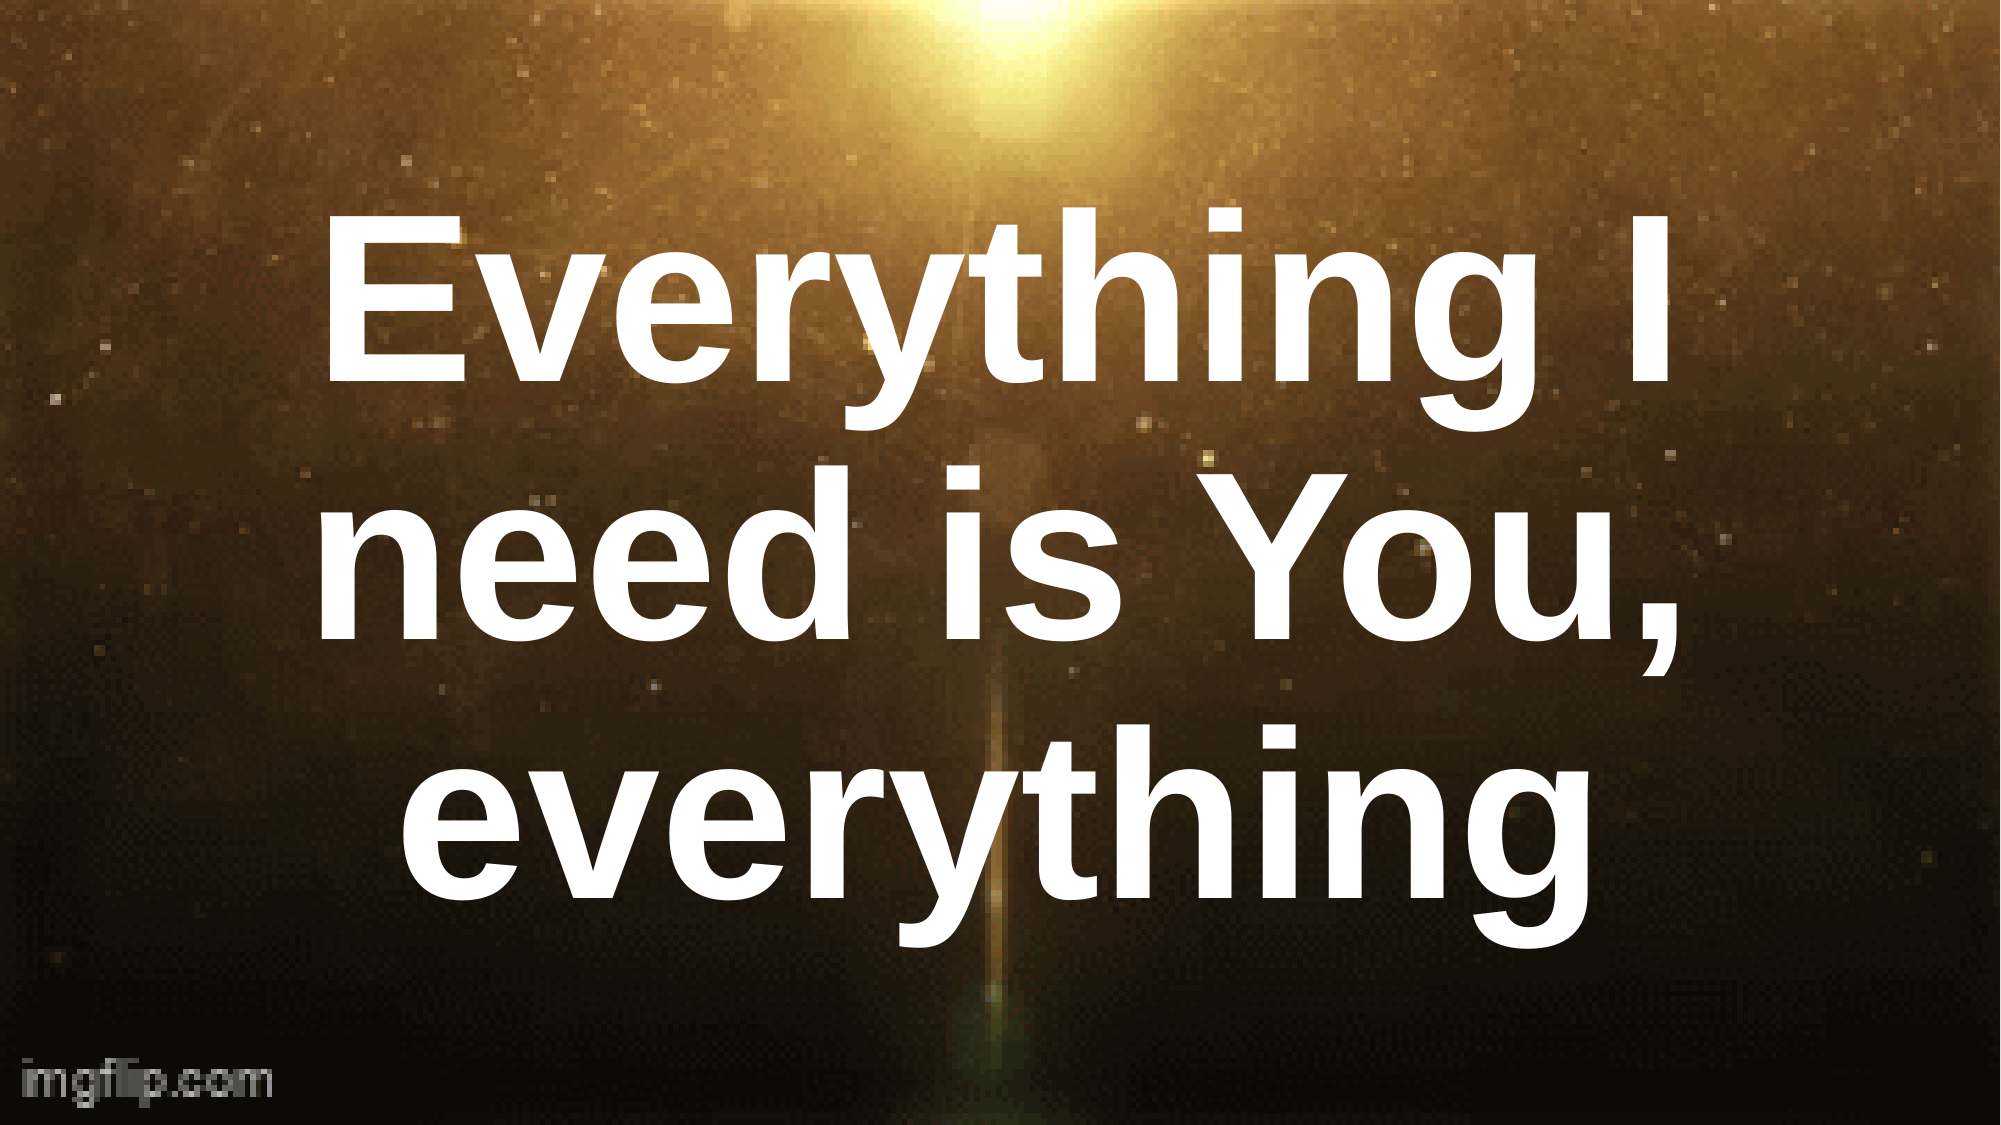

# Everything I need is You, everything